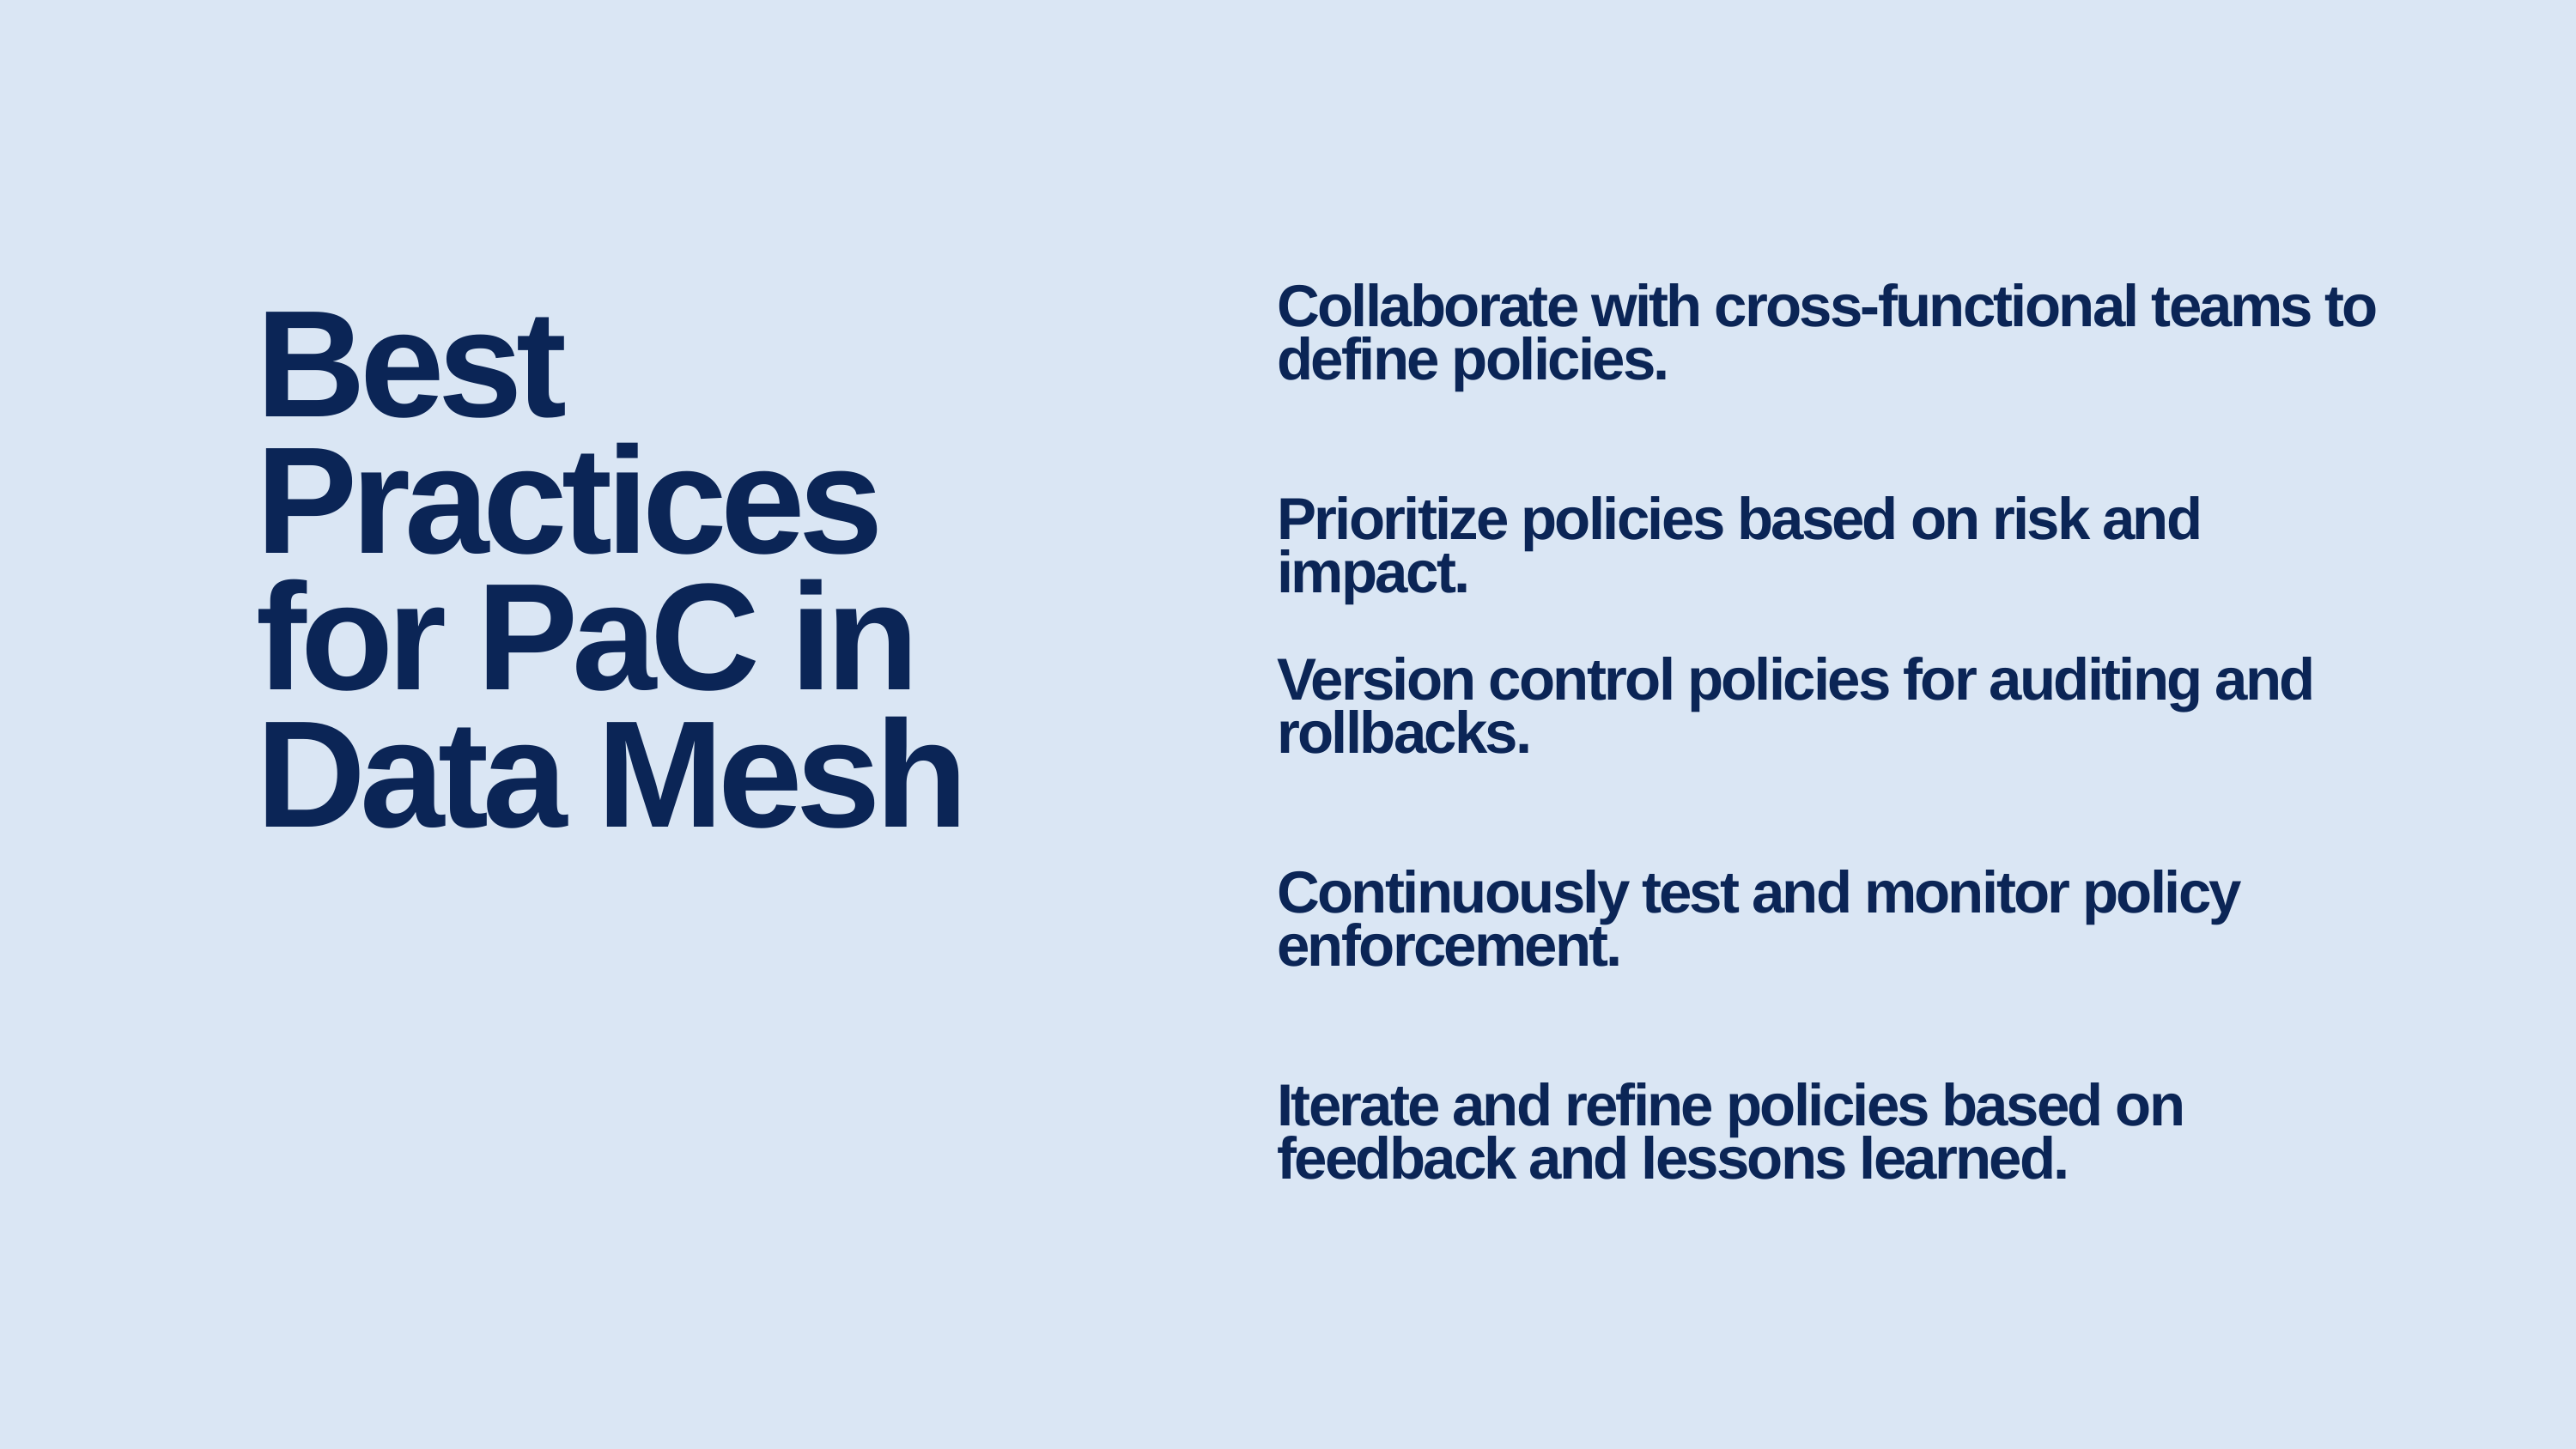

Collaborate with cross-functional teams to define policies.
Prioritize policies based on risk and impact.
Version control policies for auditing and rollbacks.
Continuously test and monitor policy enforcement.
Iterate and refine policies based on feedback and lessons learned.
Best Practices for PaC in Data Mesh